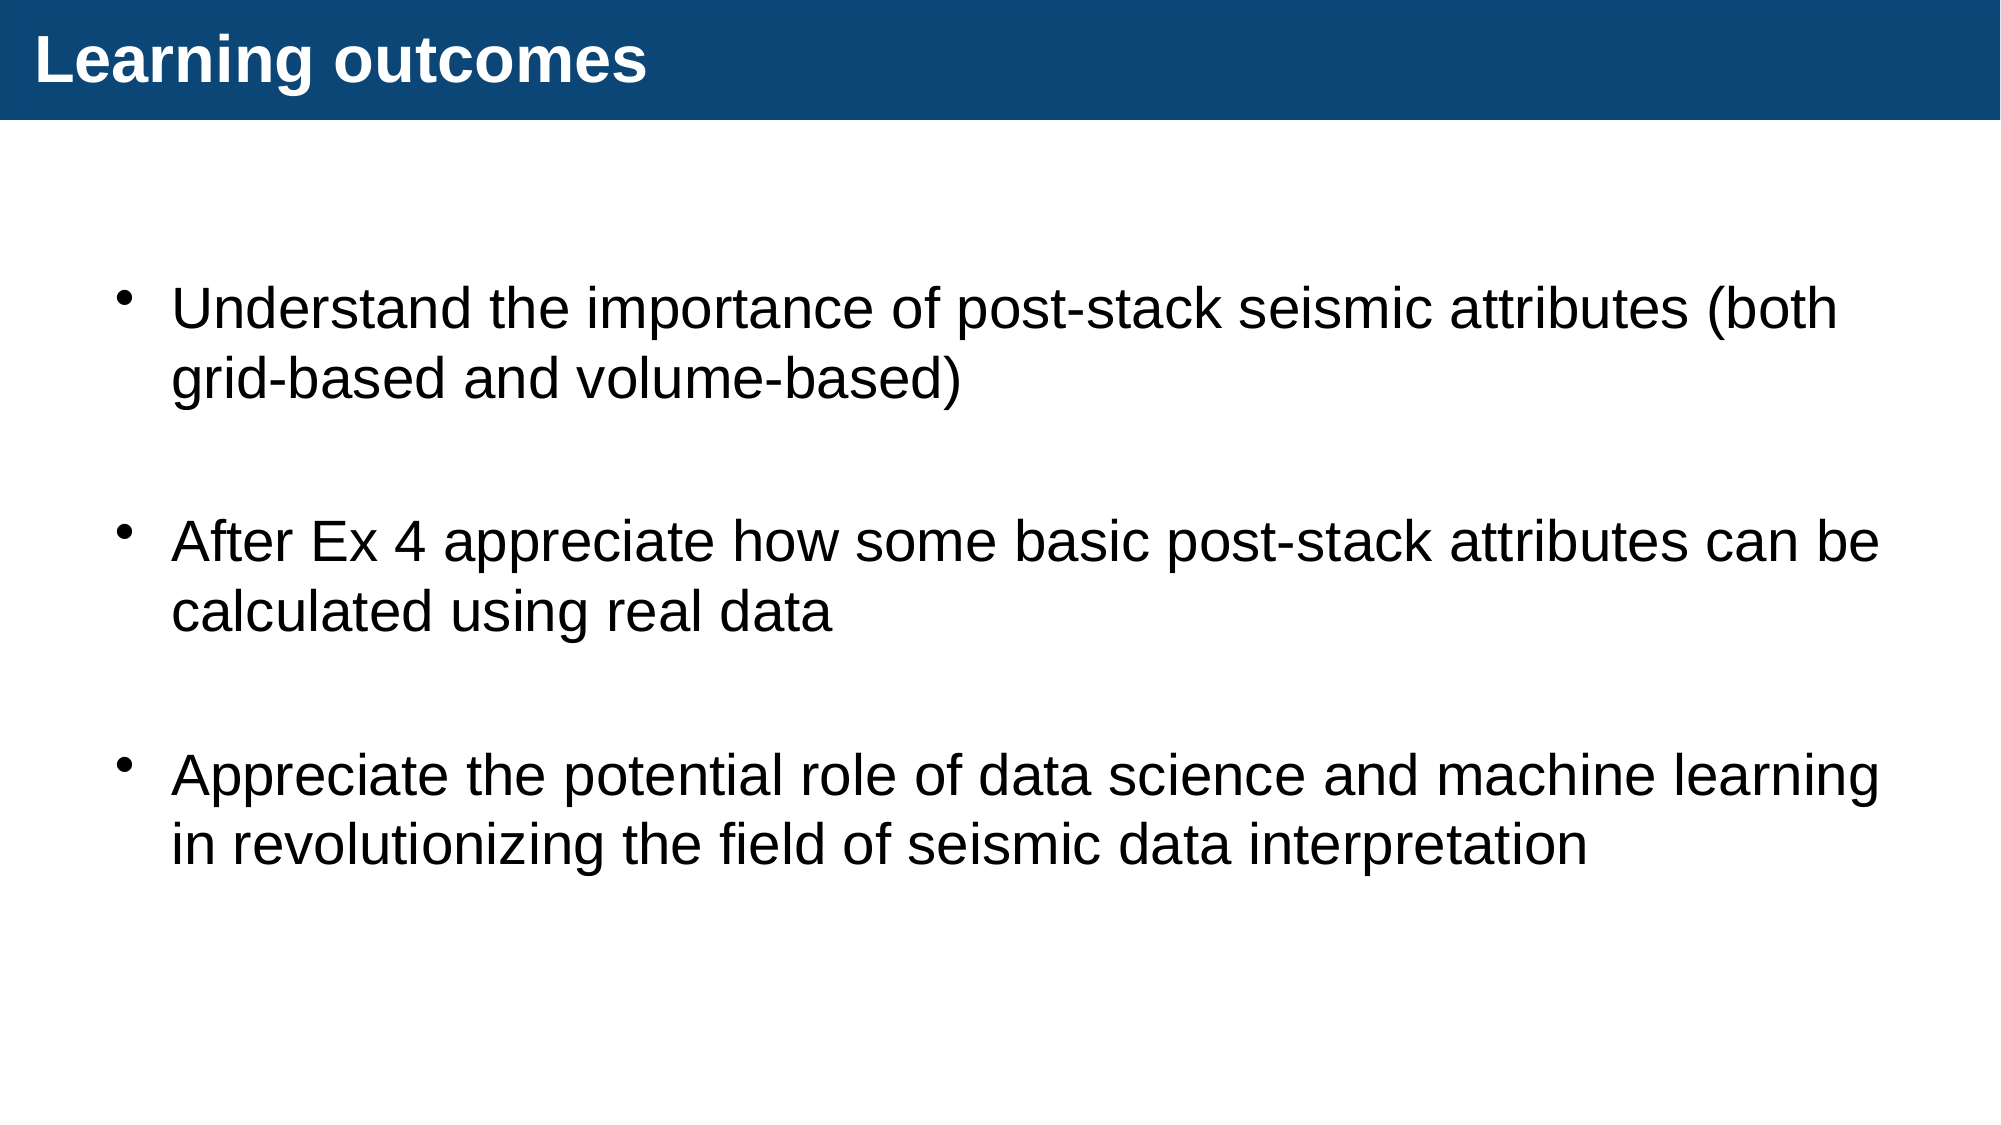

# Learning outcomes
Understand the importance of post-stack seismic attributes (both grid-based and volume-based)

After Ex 4 appreciate how some basic post-stack attributes can be calculated using real data

Appreciate the potential role of data science and machine learning in revolutionizing the field of seismic data interpretation